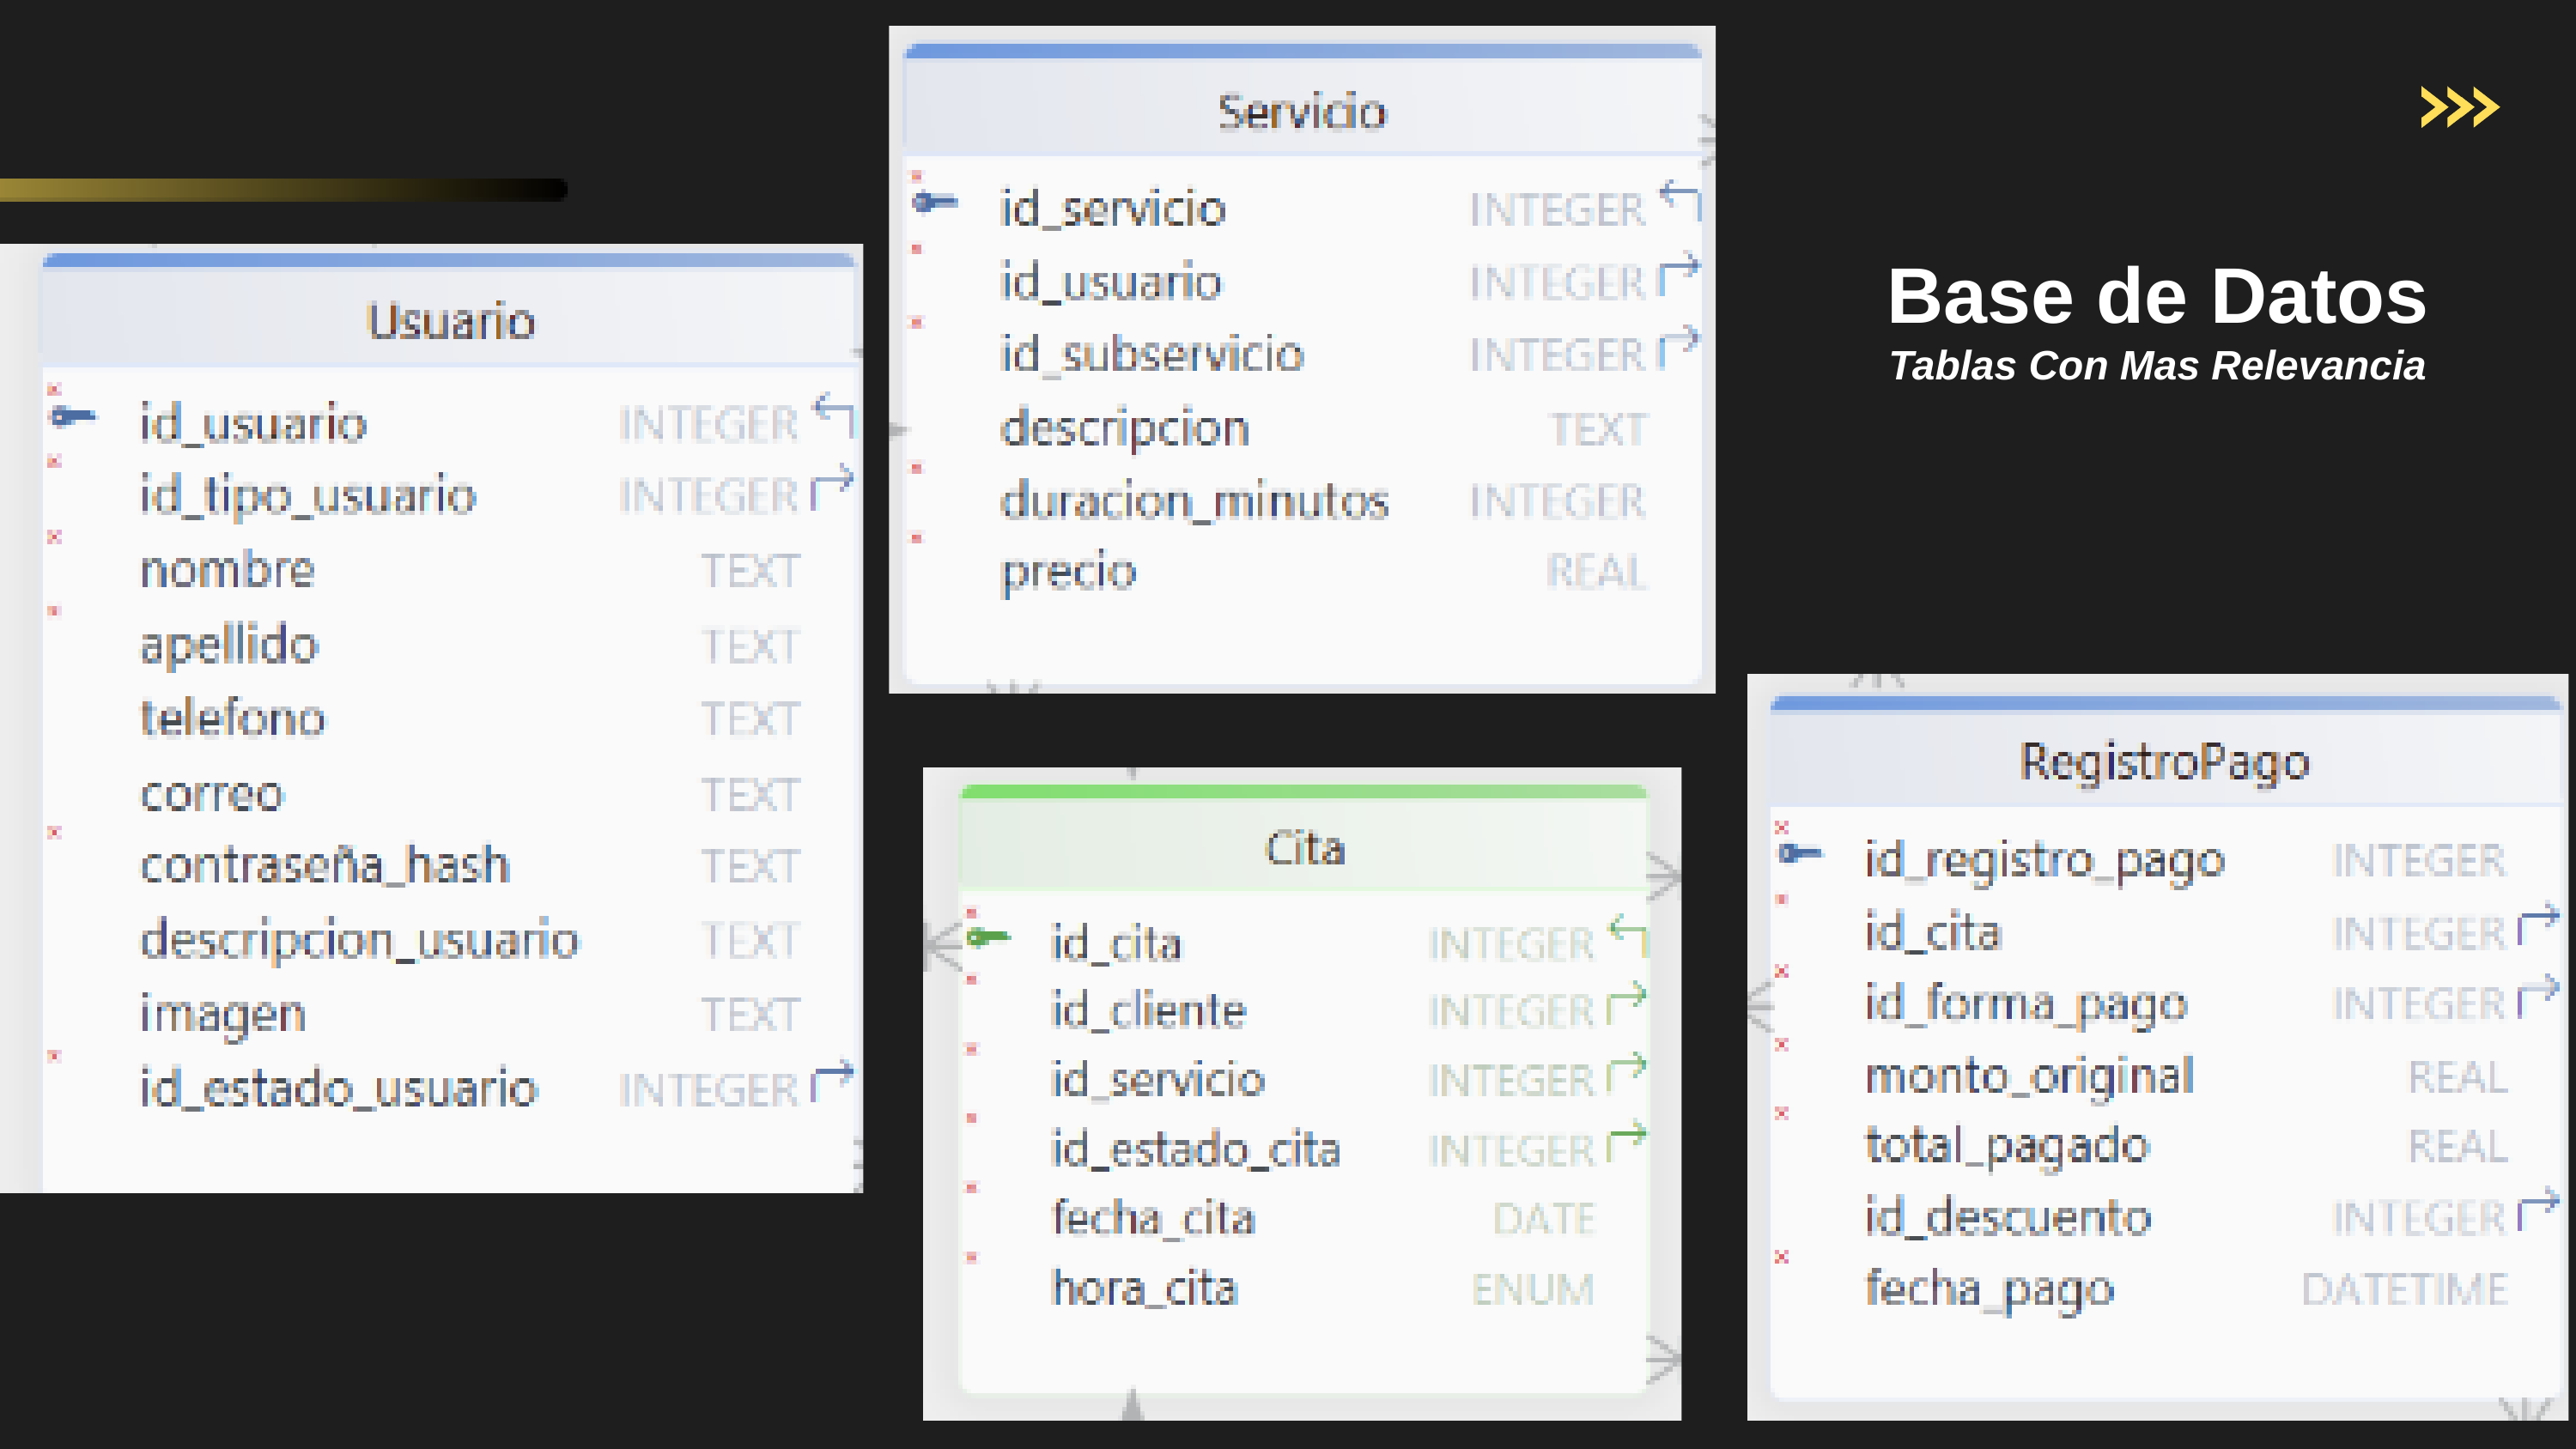

Base de Datos
Tablas Con Mas Relevancia